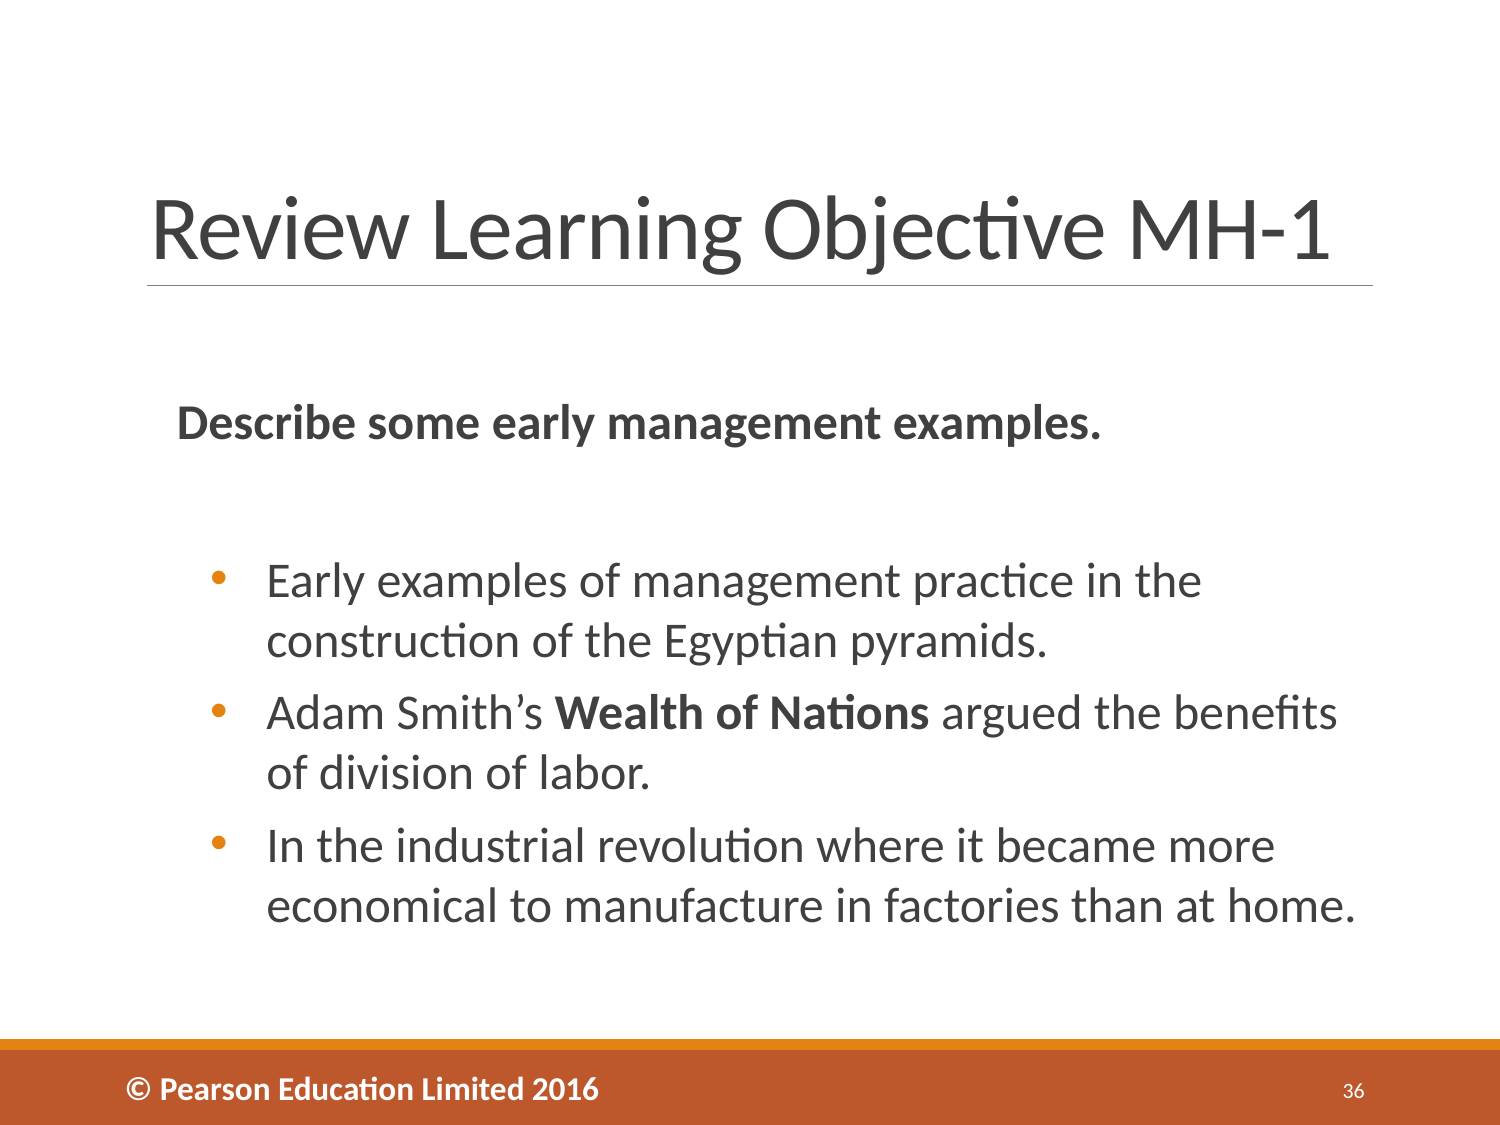

# Review Learning Objective MH-1
Describe some early management examples.

Early examples of management practice in the construction of the Egyptian pyramids.
Adam Smith’s Wealth of Nations argued the benefits of division of labor.
In the industrial revolution where it became more economical to manufacture in factories than at home.
© Pearson Education Limited 2016
36